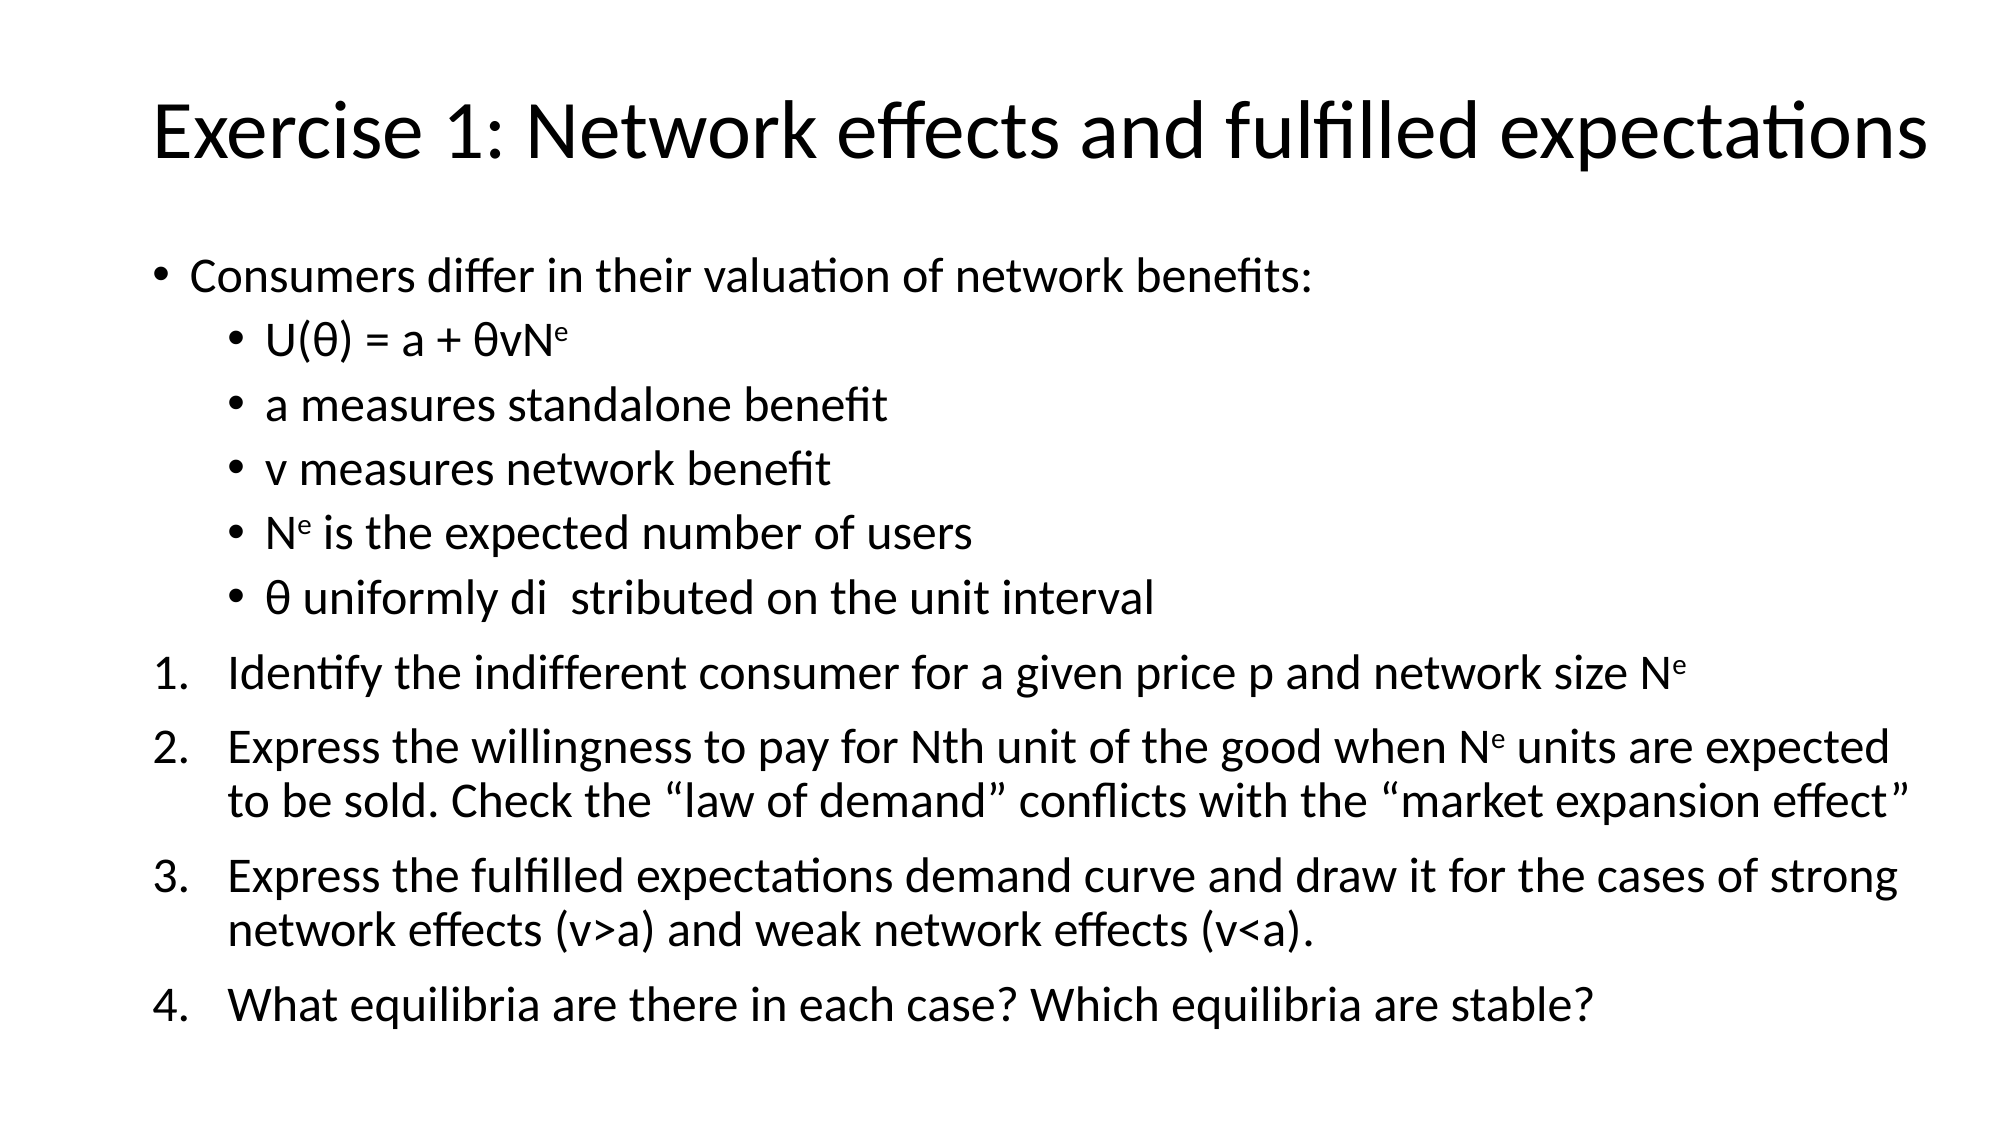

Exercise 1: Network effects and fulfilled expectations
Consumers differ in their valuation of network benefits:
U(θ) = a + θvNe
a measures standalone benefit
v measures network benefit
Ne is the expected number of users
θ uniformly di  stributed on the unit interval
Identify the indifferent consumer for a given price p and network size Ne
Express the willingness to pay for Nth unit of the good when Ne units are expected to be sold. Check the “law of demand” conflicts with the “market expansion effect”
Express the fulfilled expectations demand curve and draw it for the cases of strong network effects (v>a) and weak network effects (v<a).
What equilibria are there in each case? Which equilibria are stable?